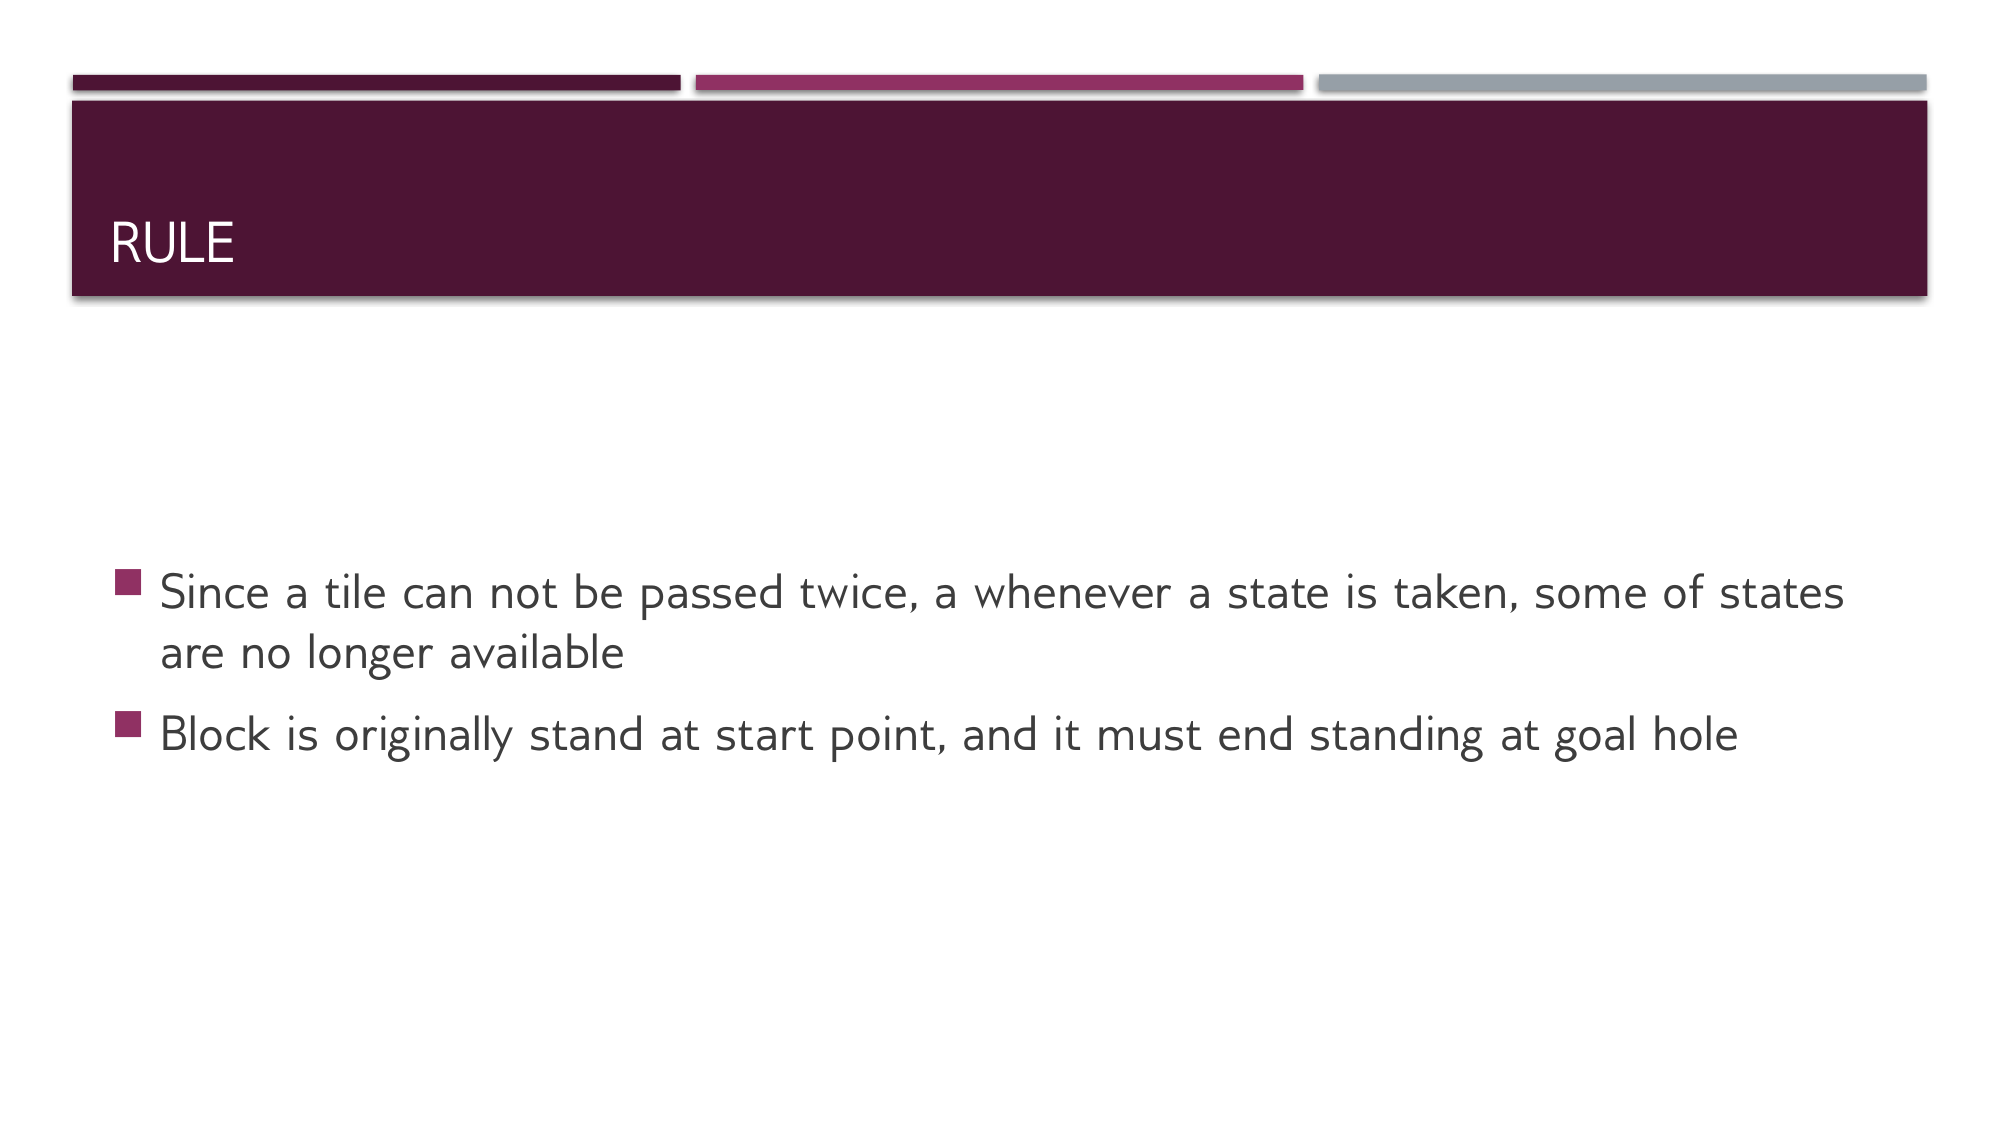

# Rule
Since a tile can not be passed twice, a whenever a state is taken, some of states are no longer available
Block is originally stand at start point, and it must end standing at goal hole